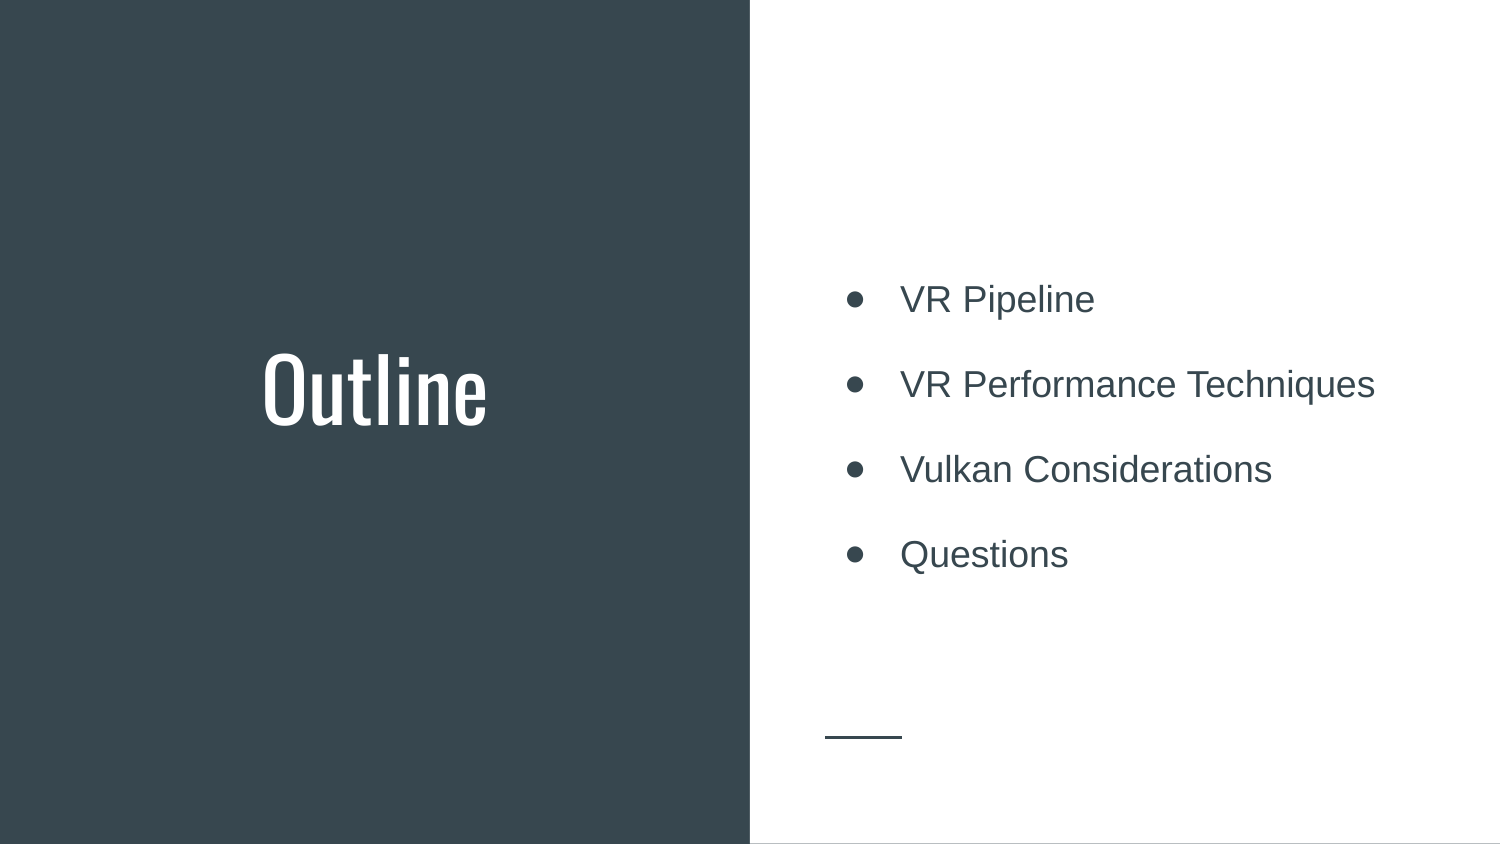

VR Pipeline
VR Performance Techniques
Vulkan Considerations
Questions
# Outline